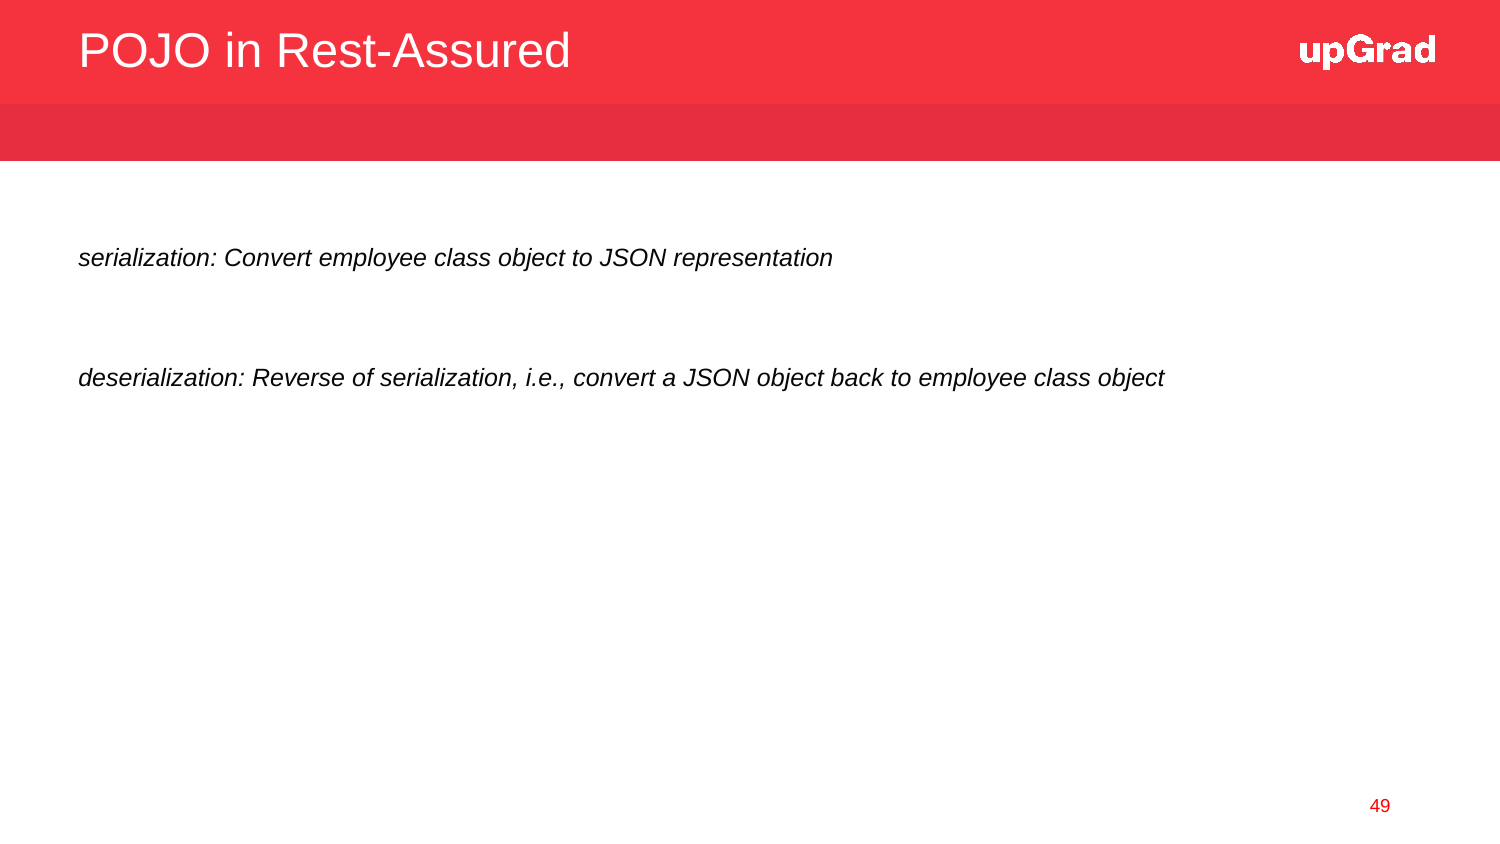

POJO in Rest-Assured

serialization: Convert employee class object to JSON representation

deserialization: Reverse of serialization, i.e., convert a JSON object back to employee class object
49